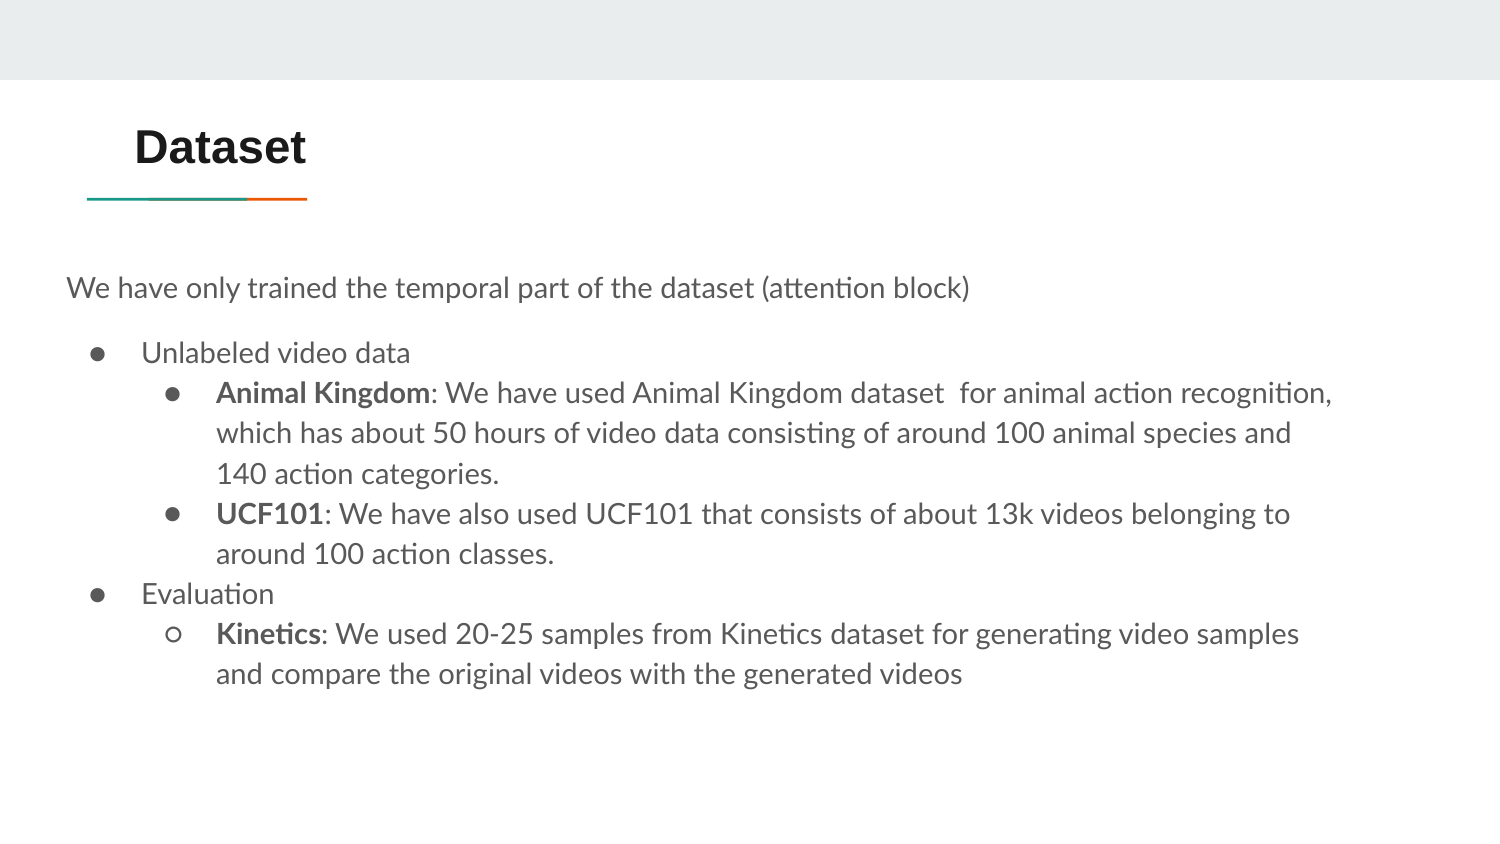

# Dataset
We have only trained the temporal part of the dataset (attention block)
Unlabeled video data
Animal Kingdom: We have used Animal Kingdom dataset  for animal action recognition, which has about 50 hours of video data consisting of around 100 animal species and 140 action categories.
UCF101: We have also used UCF101 that consists of about 13k videos belonging to around 100 action classes.
Evaluation
Kinetics: We used 20-25 samples from Kinetics dataset for generating video samples and compare the original videos with the generated videos